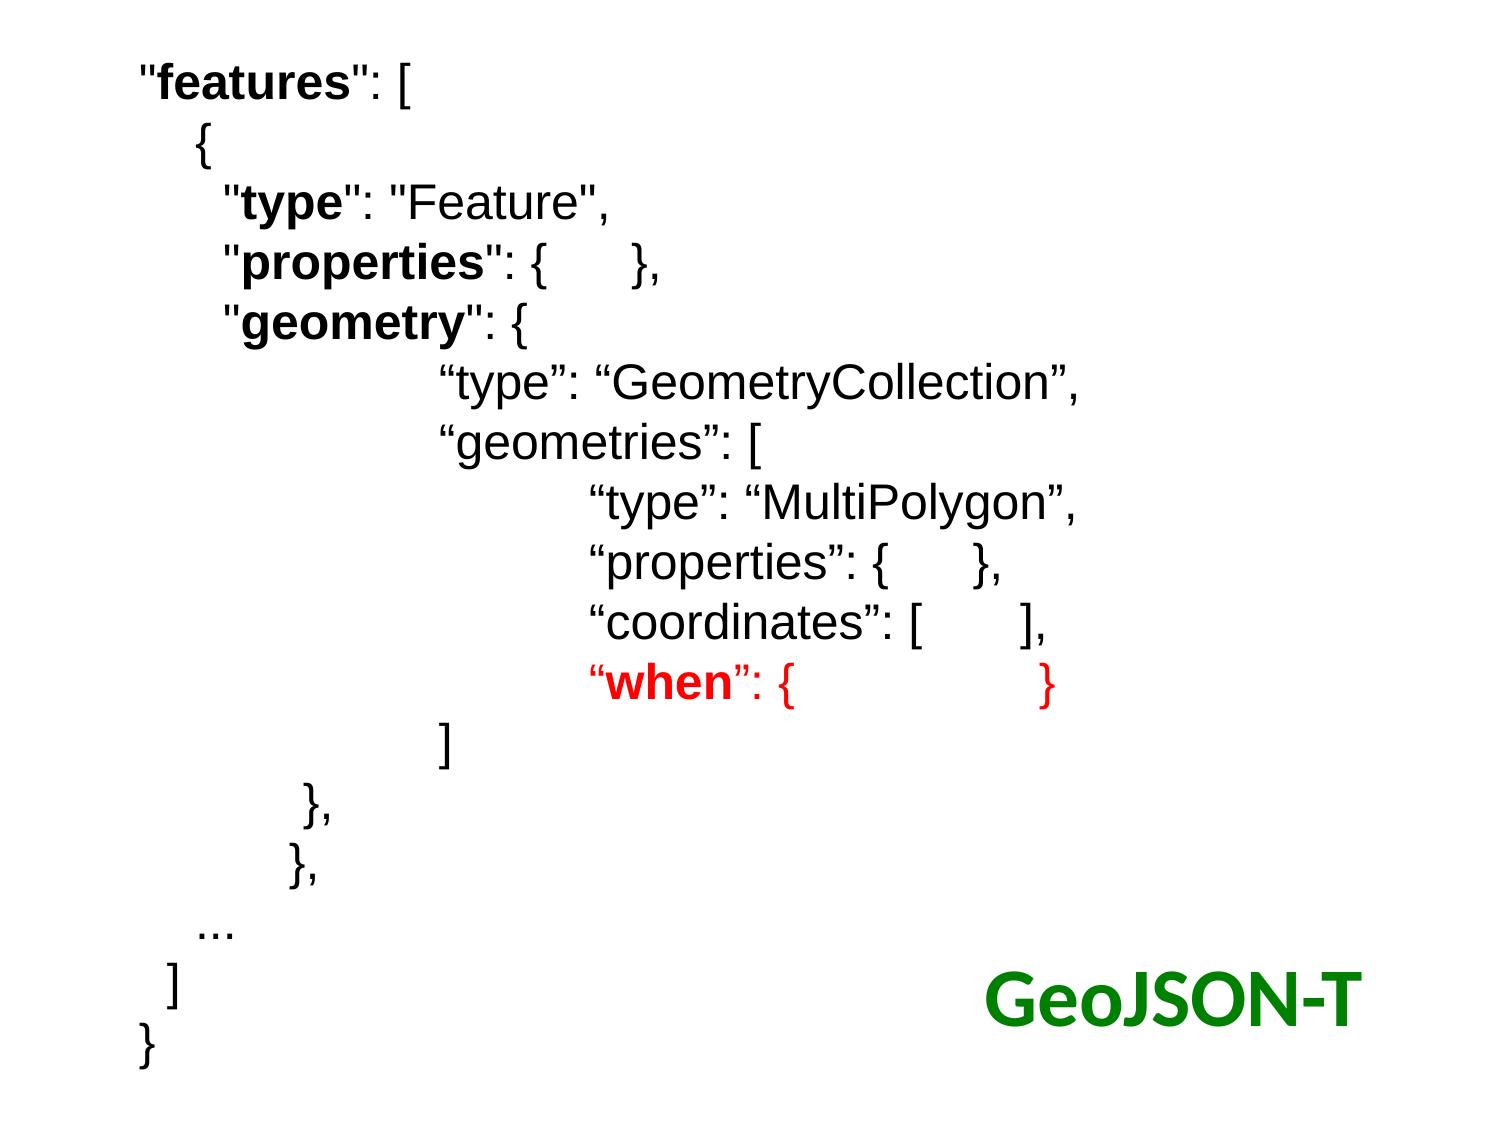

"features": [
    {
      "type": "Feature",
      "properties": {      },
      "geometry": {
		“type”: “GeometryCollection”,
		“geometries”: [
			“type”: “MultiPolygon”,
			“properties”: {      },
			“coordinates”: [       ],
			“when”: {		}
		]
	 },
	},
    ...
  ]
}
GeoJSON-T